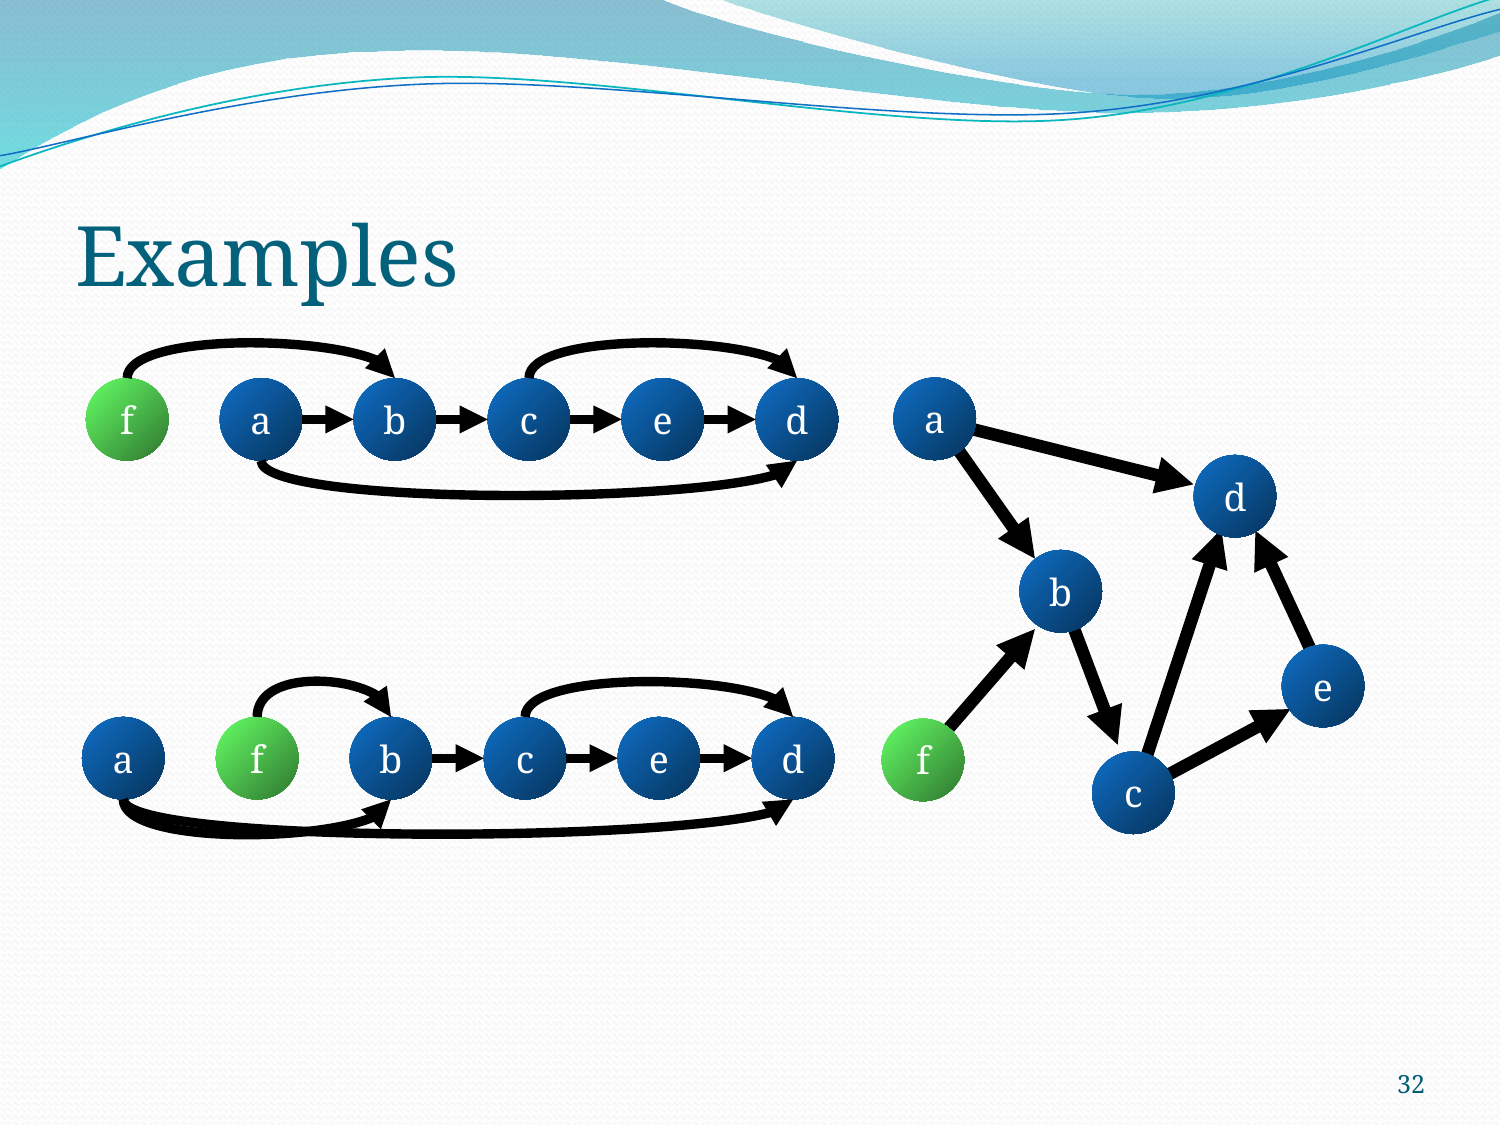

# Examples
a
f
a
b
c
e
d

d

b

e

a
f
b
c
e
d
f
c
32